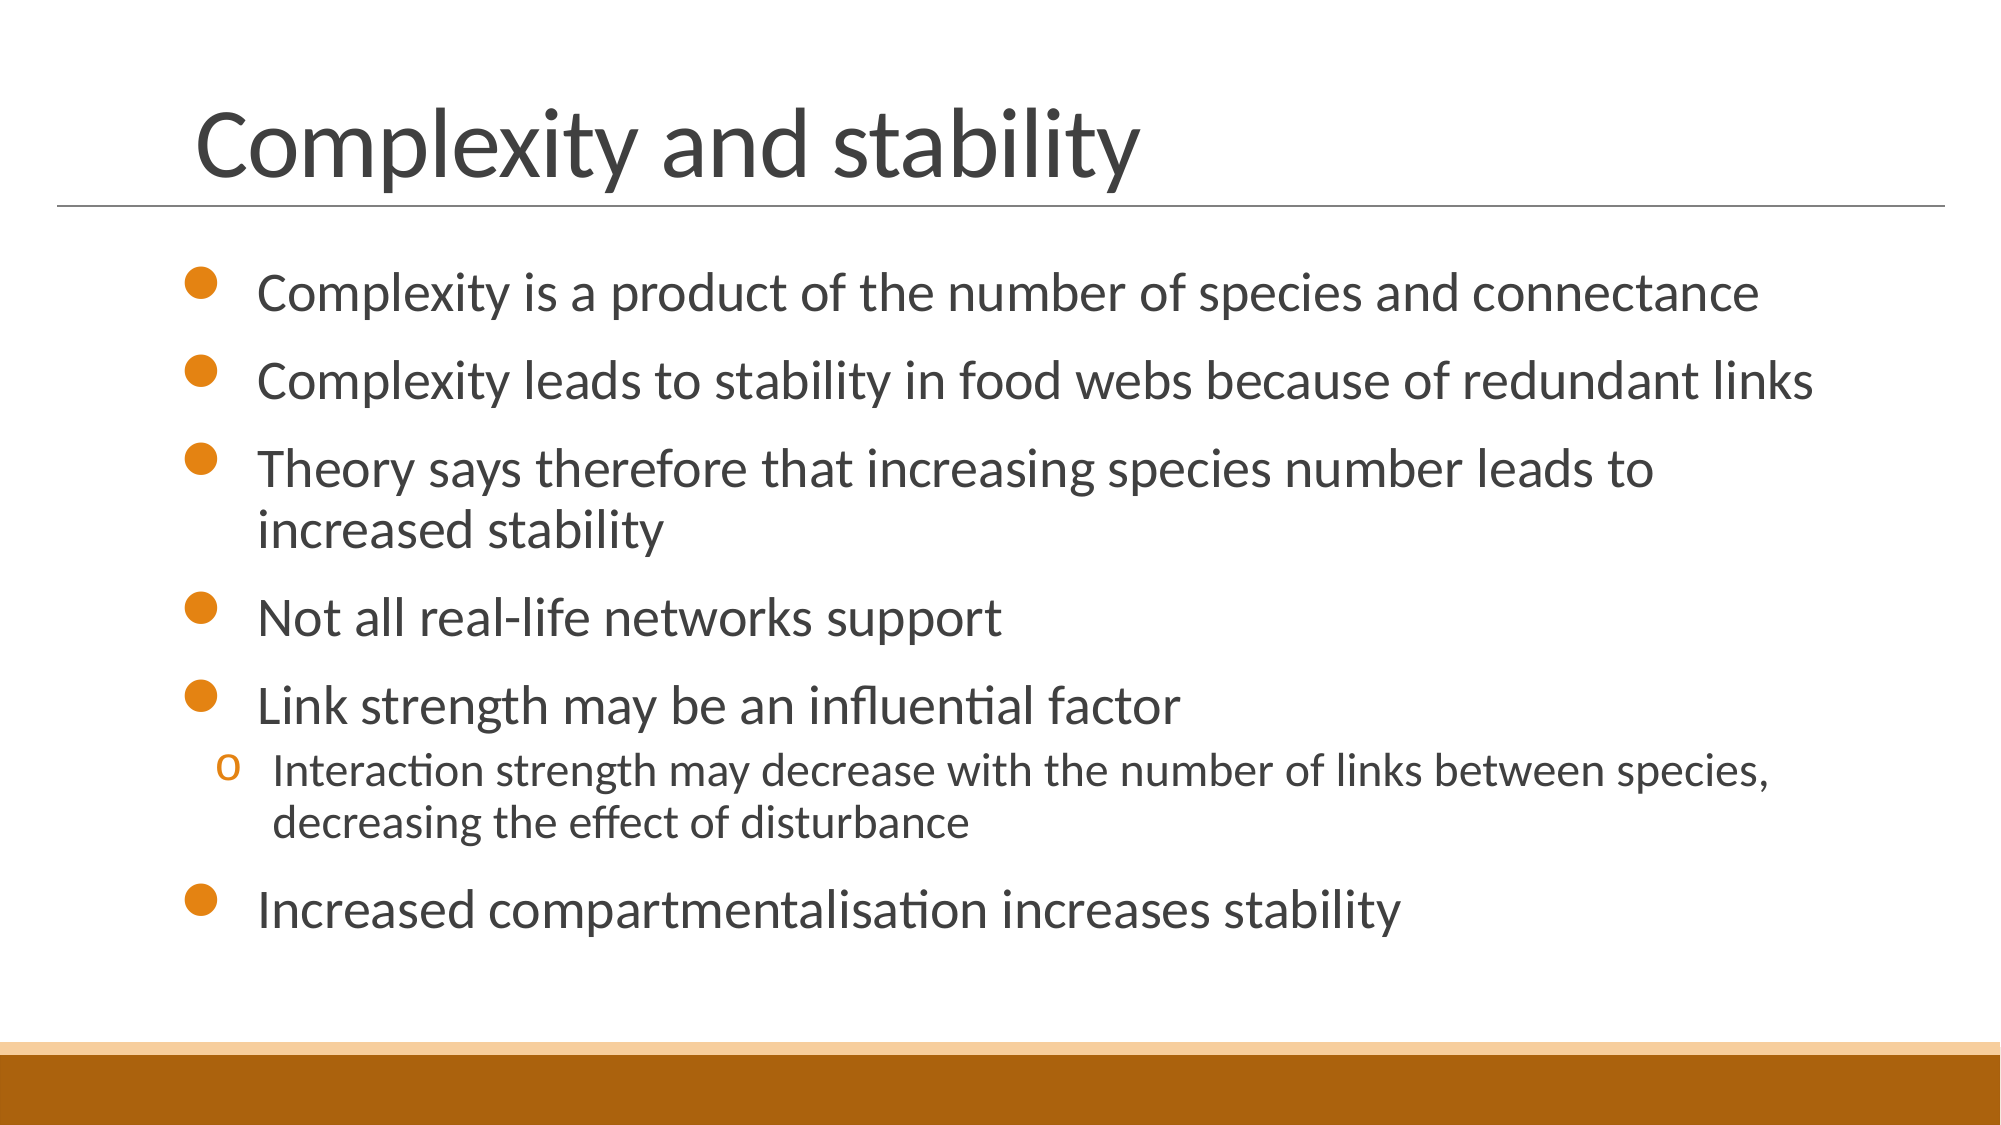

# Complexity and stability
Complexity is a product of the number of species and connectance
Complexity leads to stability in food webs because of redundant links
Theory says therefore that increasing species number leads to increased stability
Not all real-life networks support
Link strength may be an influential factor
Interaction strength may decrease with the number of links between species, decreasing the effect of disturbance
Increased compartmentalisation increases stability
Ecological networks
19